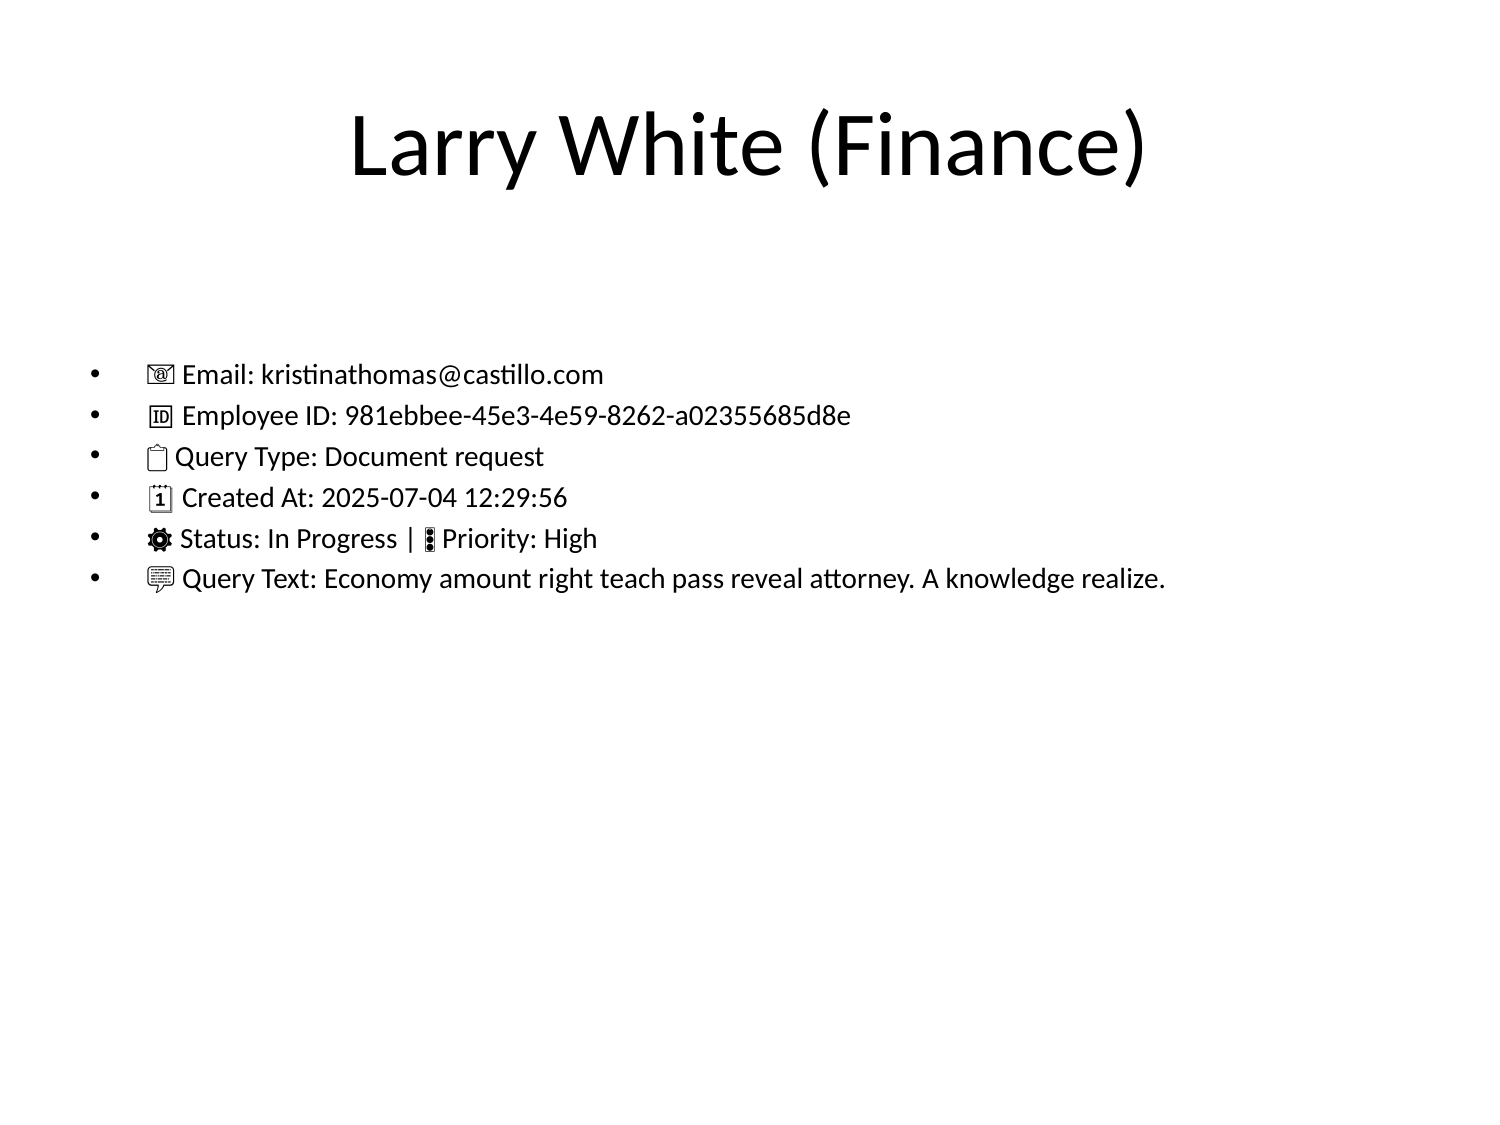

# Larry White (Finance)

📧 Email: kristinathomas@castillo.com
🆔 Employee ID: 981ebbee-45e3-4e59-8262-a02355685d8e
📋 Query Type: Document request
🗓 Created At: 2025-07-04 12:29:56
⚙ Status: In Progress | 🚦 Priority: High
💬 Query Text: Economy amount right teach pass reveal attorney. A knowledge realize.